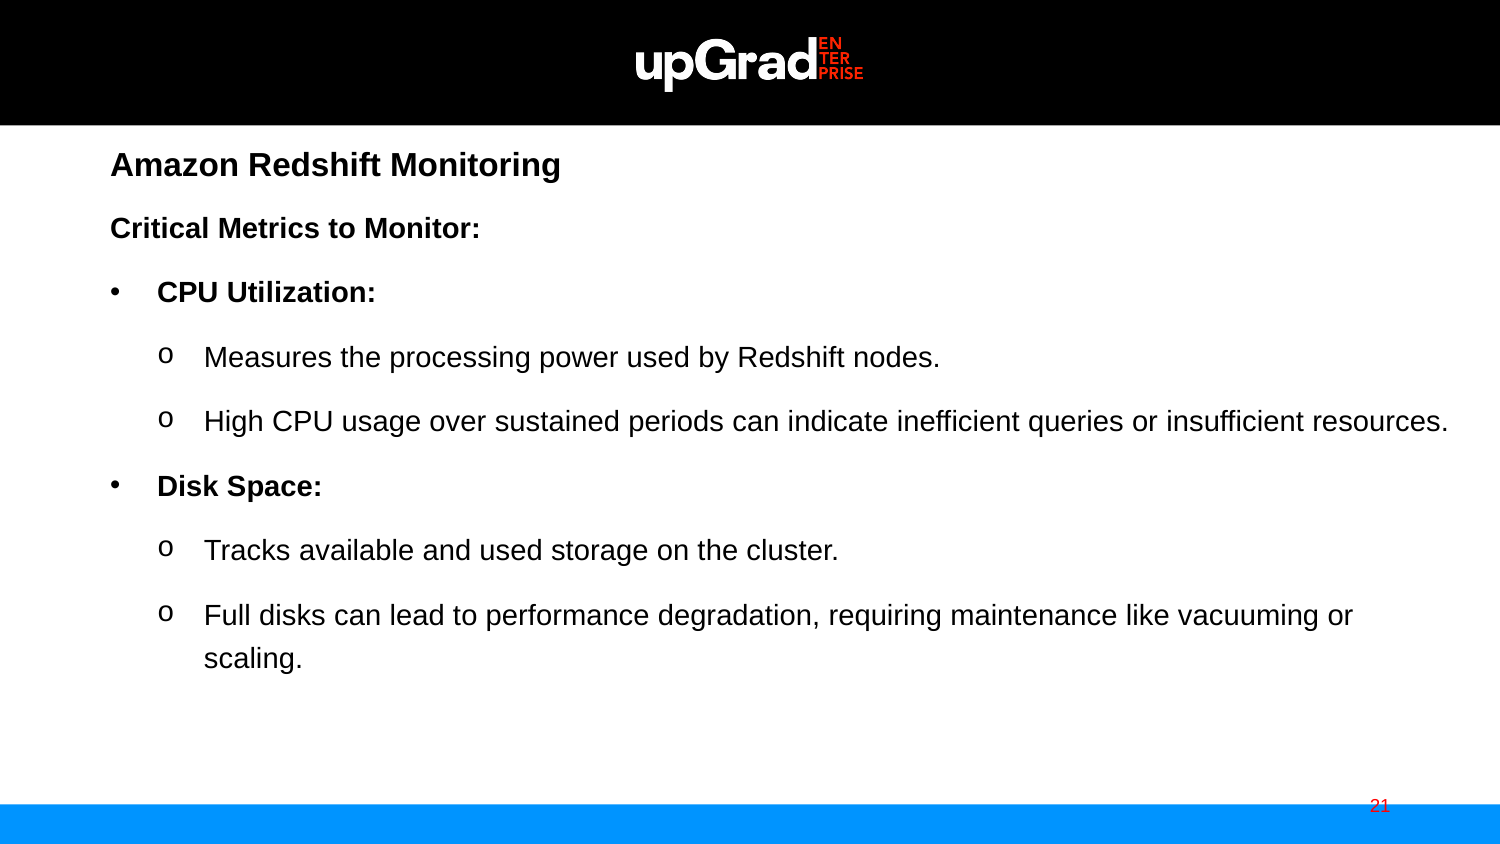

Amazon Redshift Monitoring
Critical Metrics to Monitor:
CPU Utilization:
Measures the processing power used by Redshift nodes.
High CPU usage over sustained periods can indicate inefficient queries or insufficient resources.
Disk Space:
Tracks available and used storage on the cluster.
Full disks can lead to performance degradation, requiring maintenance like vacuuming or scaling.
21